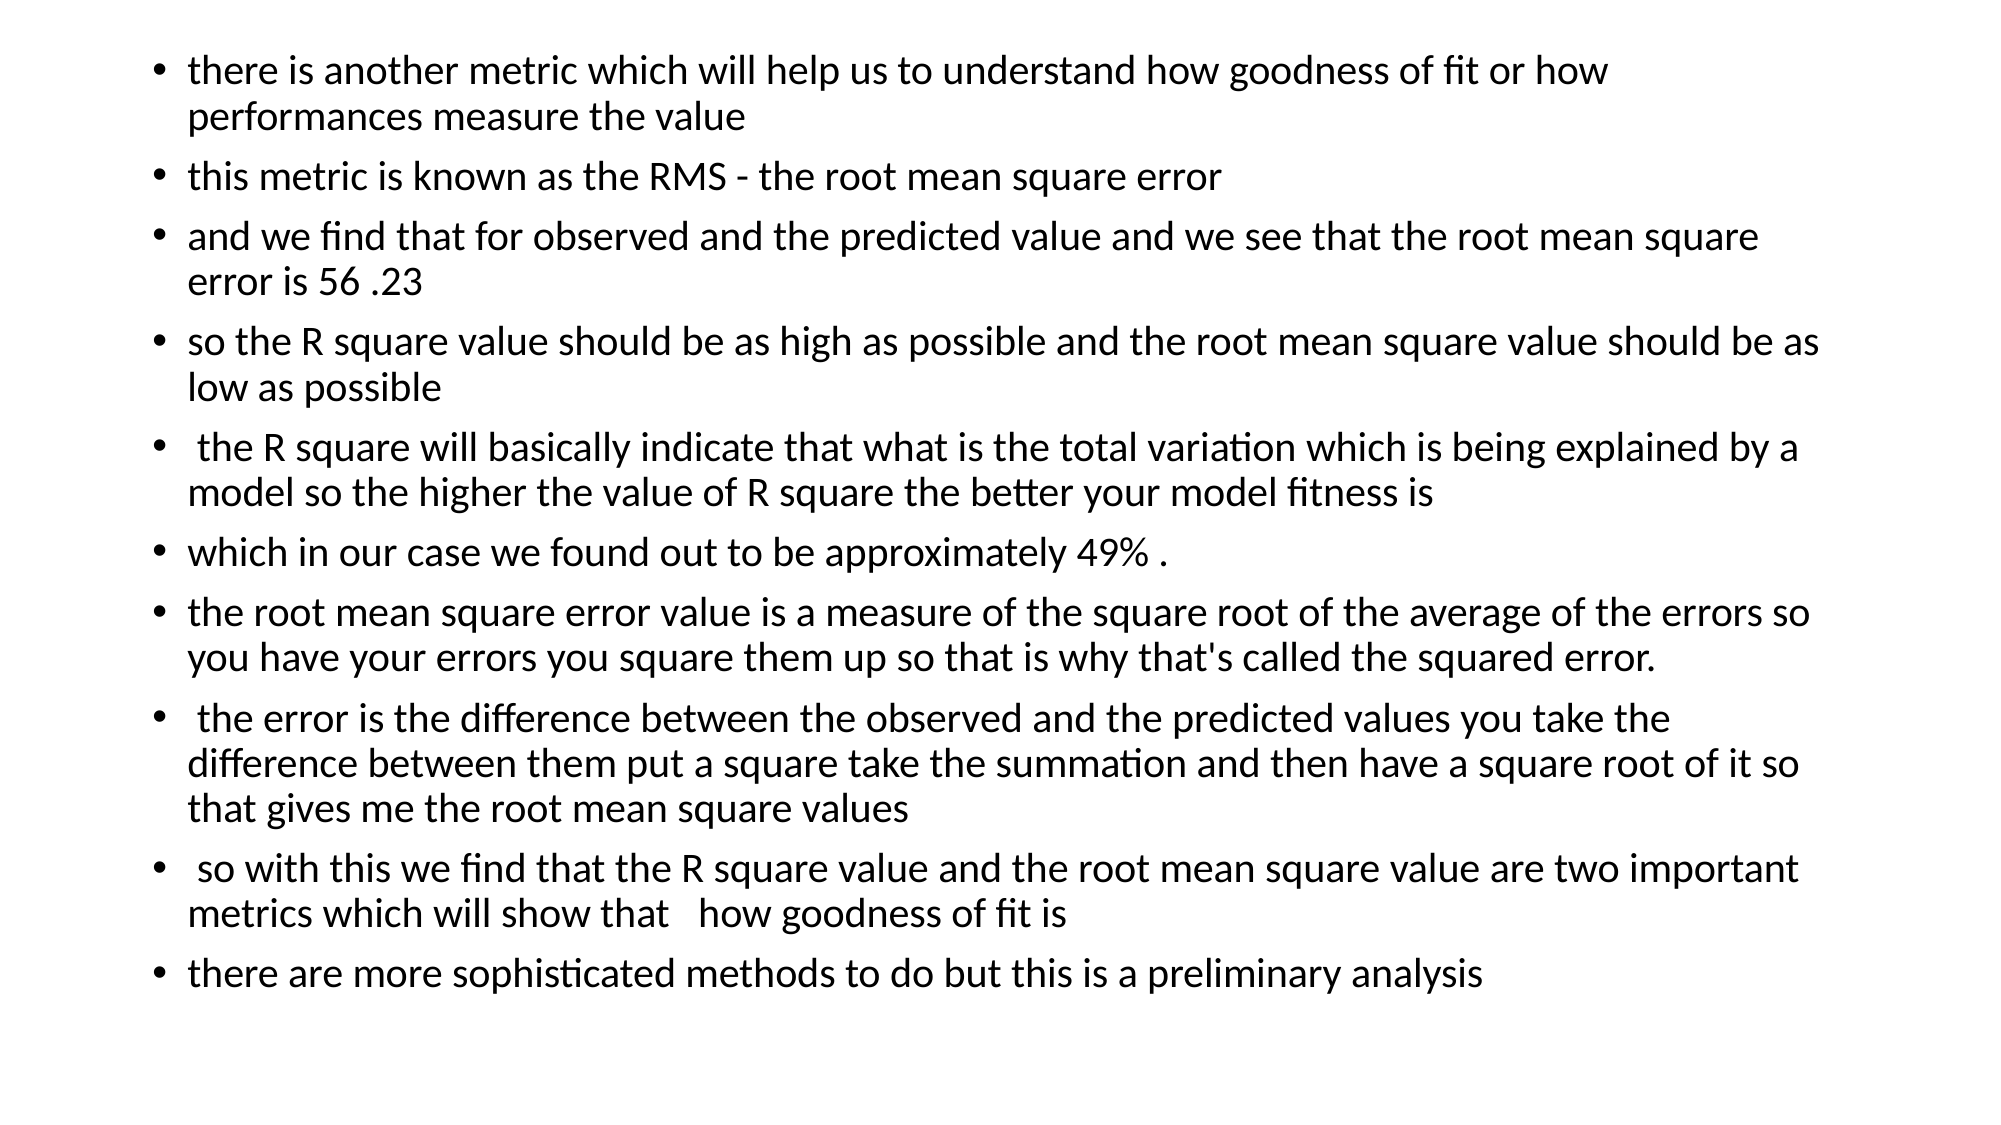

there is another metric which will help us to understand how goodness of fit or how performances measure the value
this metric is known as the RMS - the root mean square error
and we find that for observed and the predicted value and we see that the root mean square error is 56 .23
so the R square value should be as high as possible and the root mean square value should be as low as possible
 the R square will basically indicate that what is the total variation which is being explained by a model so the higher the value of R square the better your model fitness is
which in our case we found out to be approximately 49% .
the root mean square error value is a measure of the square root of the average of the errors so you have your errors you square them up so that is why that's called the squared error.
 the error is the difference between the observed and the predicted values you take the difference between them put a square take the summation and then have a square root of it so that gives me the root mean square values
 so with this we find that the R square value and the root mean square value are two important metrics which will show that   how goodness of fit is
there are more sophisticated methods to do but this is a preliminary analysis